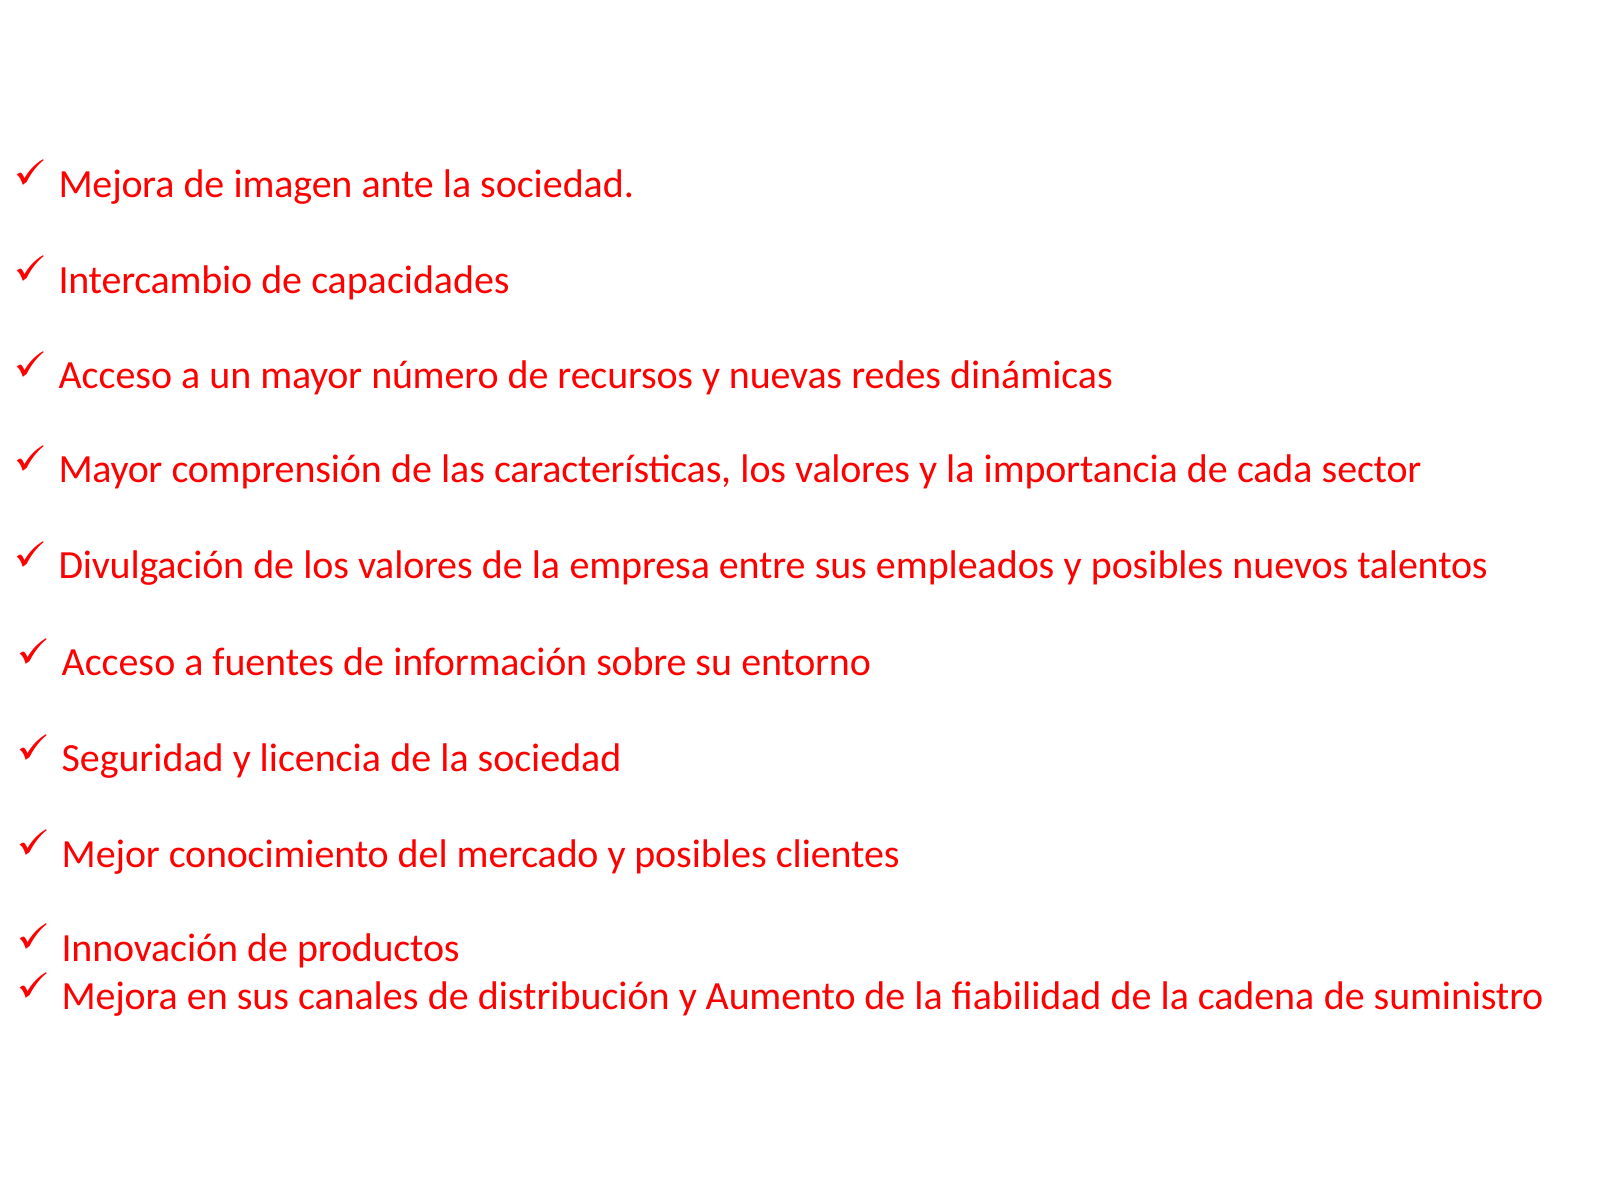

Mejora de imagen ante la sociedad.

Intercambio de capacidades

Acceso a un mayor número de recursos y nuevas redes dinámicas

Mayor comprensión de las características, los valores y la importancia de cada sector

Divulgación de los valores de la empresa entre sus empleados y posibles nuevos talentos

Acceso a fuentes de información sobre su entorno

Seguridad y licencia de la sociedad

Mejor conocimiento del mercado y posibles clientes

Innovación de productos
Mejora en sus canales de distribución y Aumento de la fiabilidad de la cadena de suministro